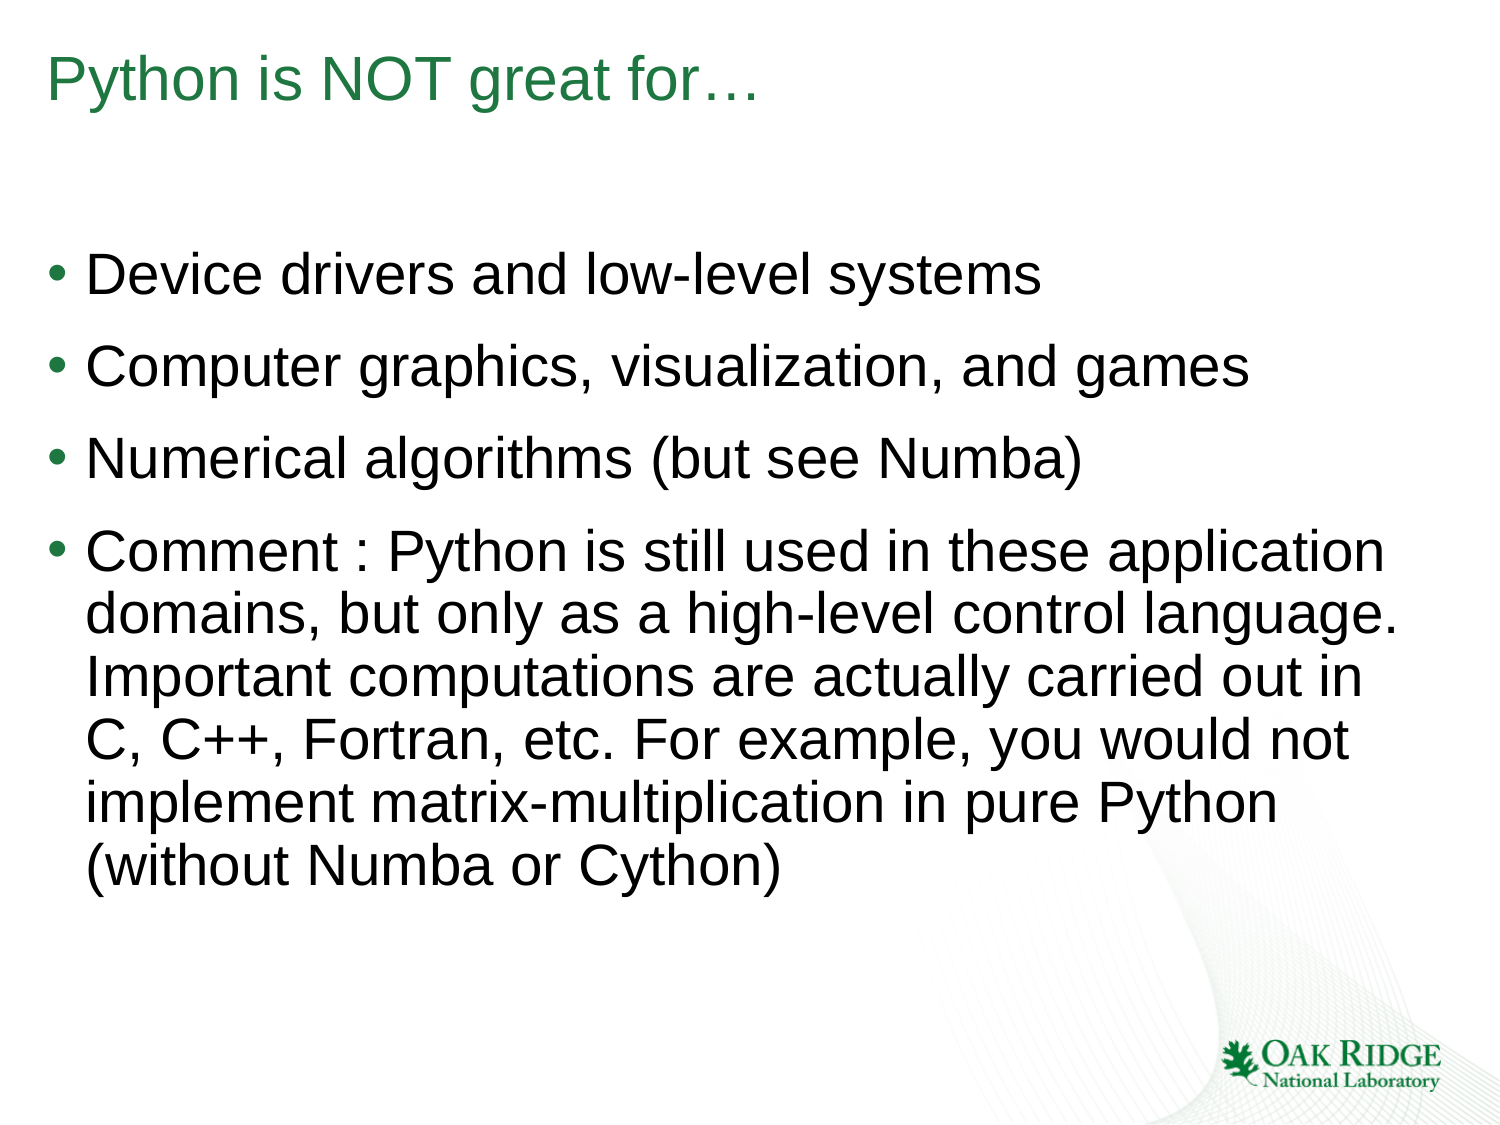

# Python is NOT great for…
Device drivers and low-level systems
Computer graphics, visualization, and games
Numerical algorithms (but see Numba)
Comment : Python is still used in these application domains, but only as a high-level control language. Important computations are actually carried out in C, C++, Fortran, etc. For example, you would not implement matrix-multiplication in pure Python (without Numba or Cython)